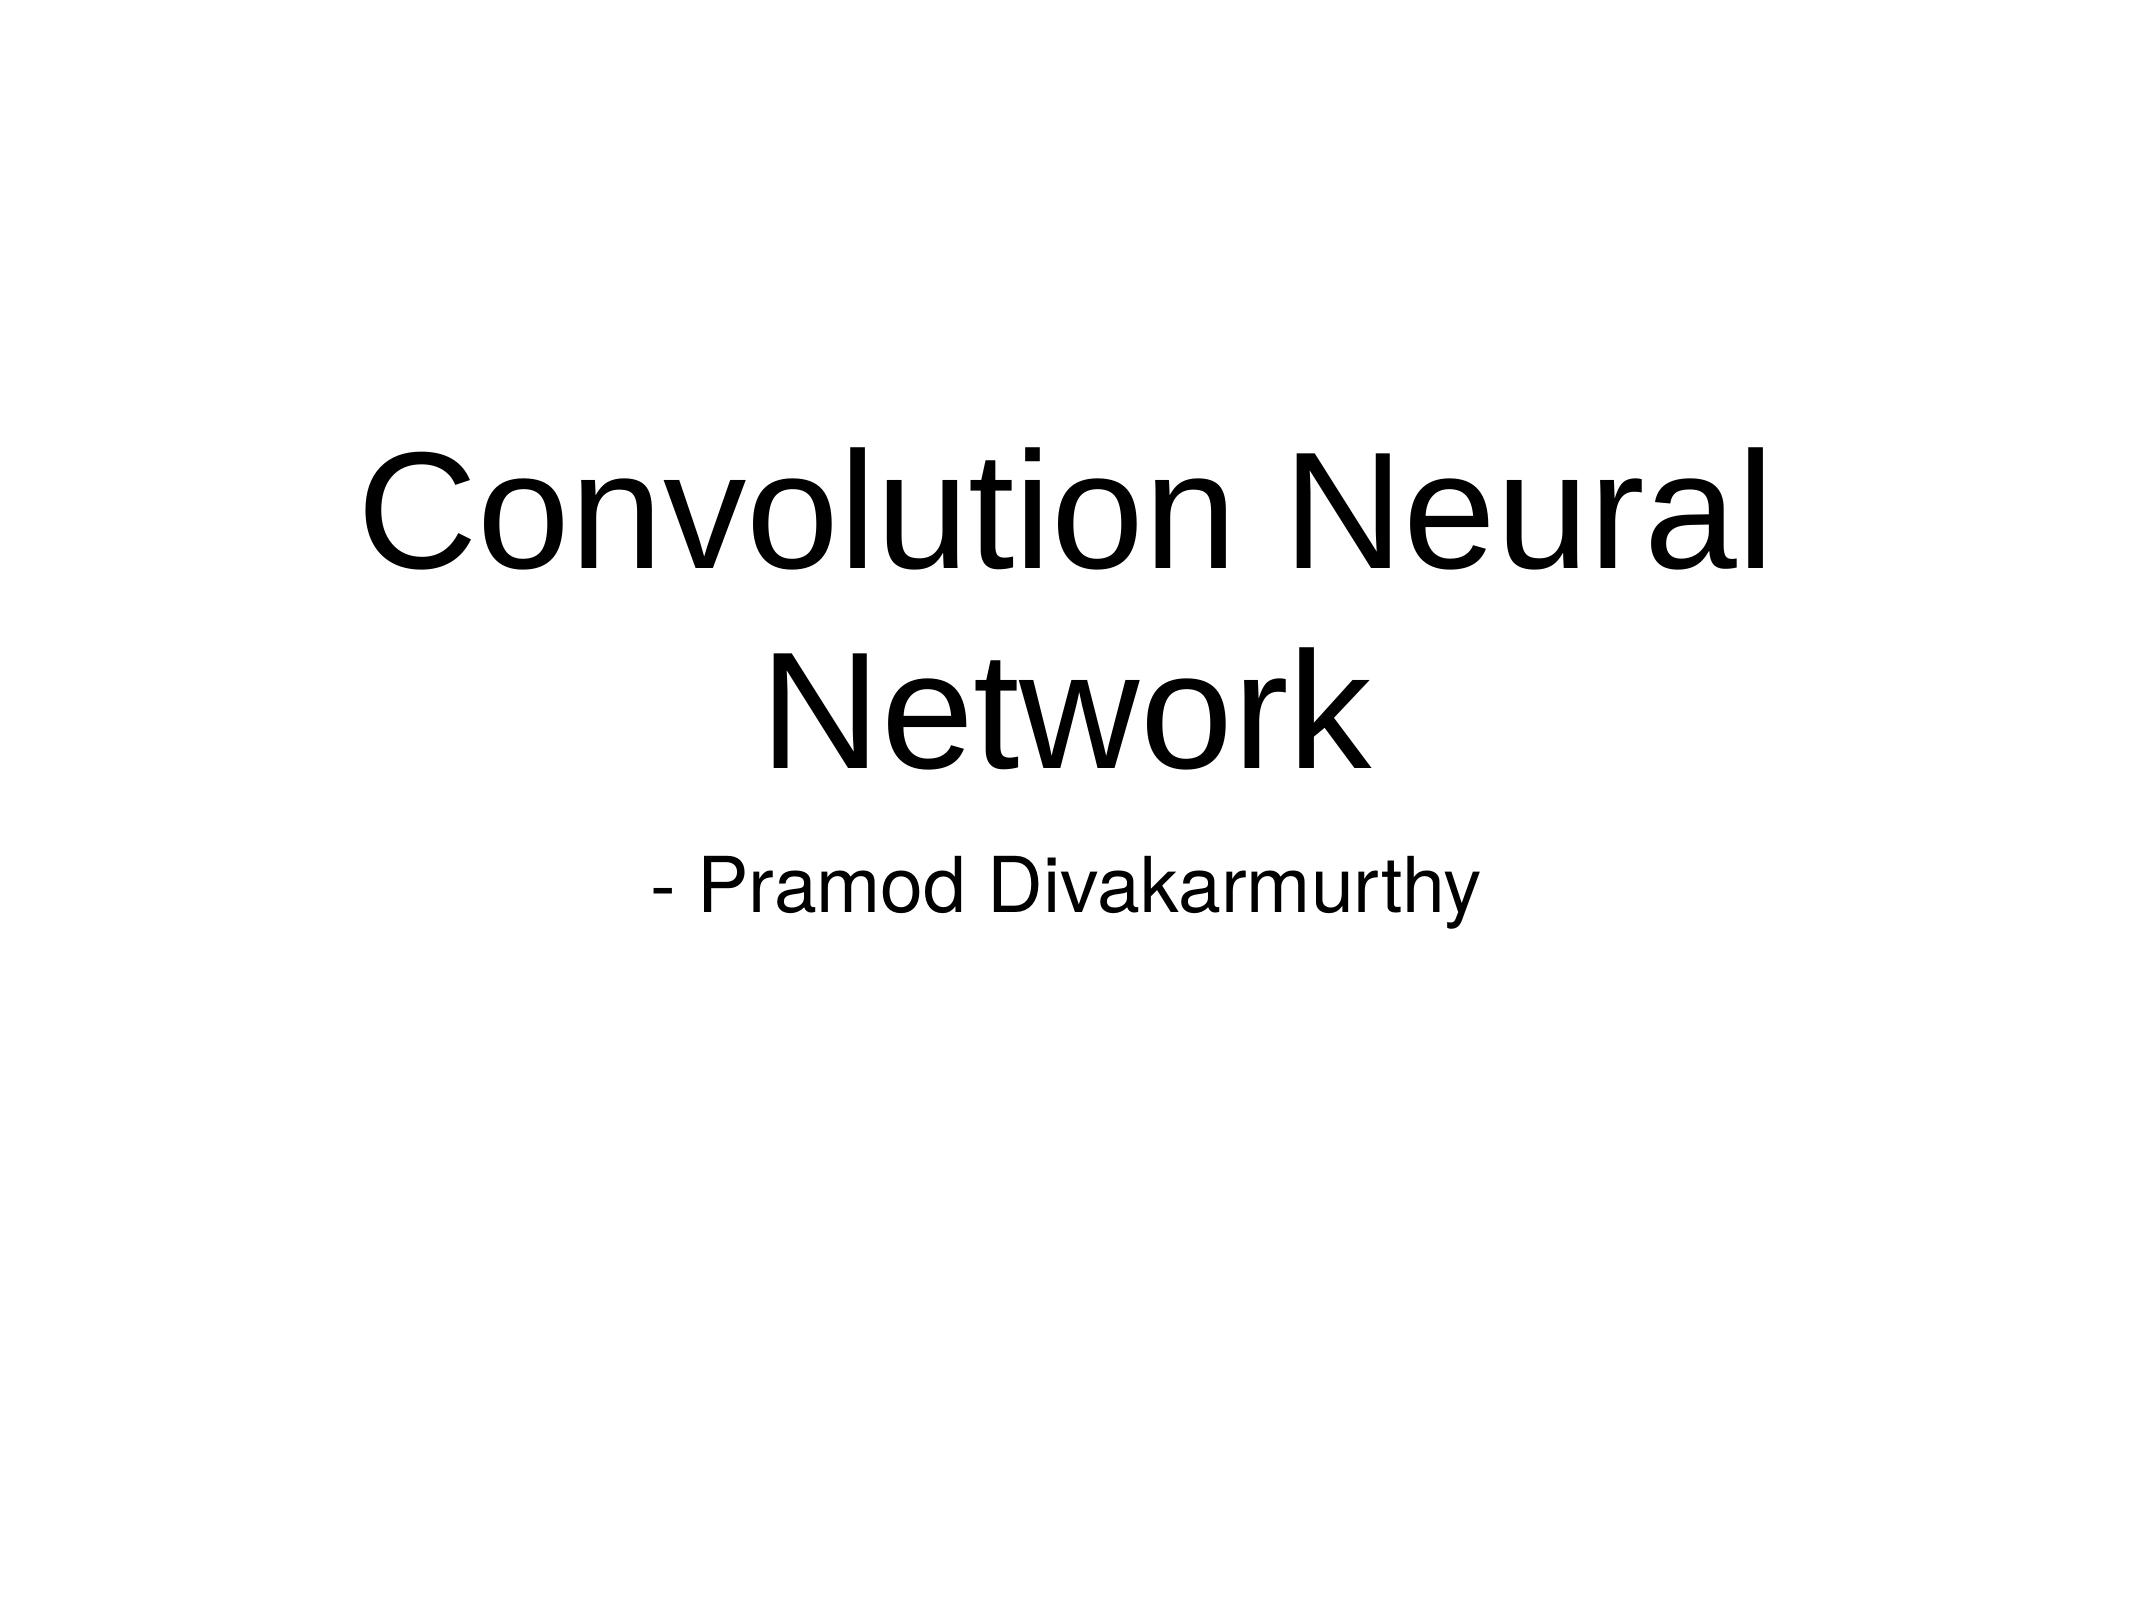

# Convolution Neural Network
- Pramod Divakarmurthy